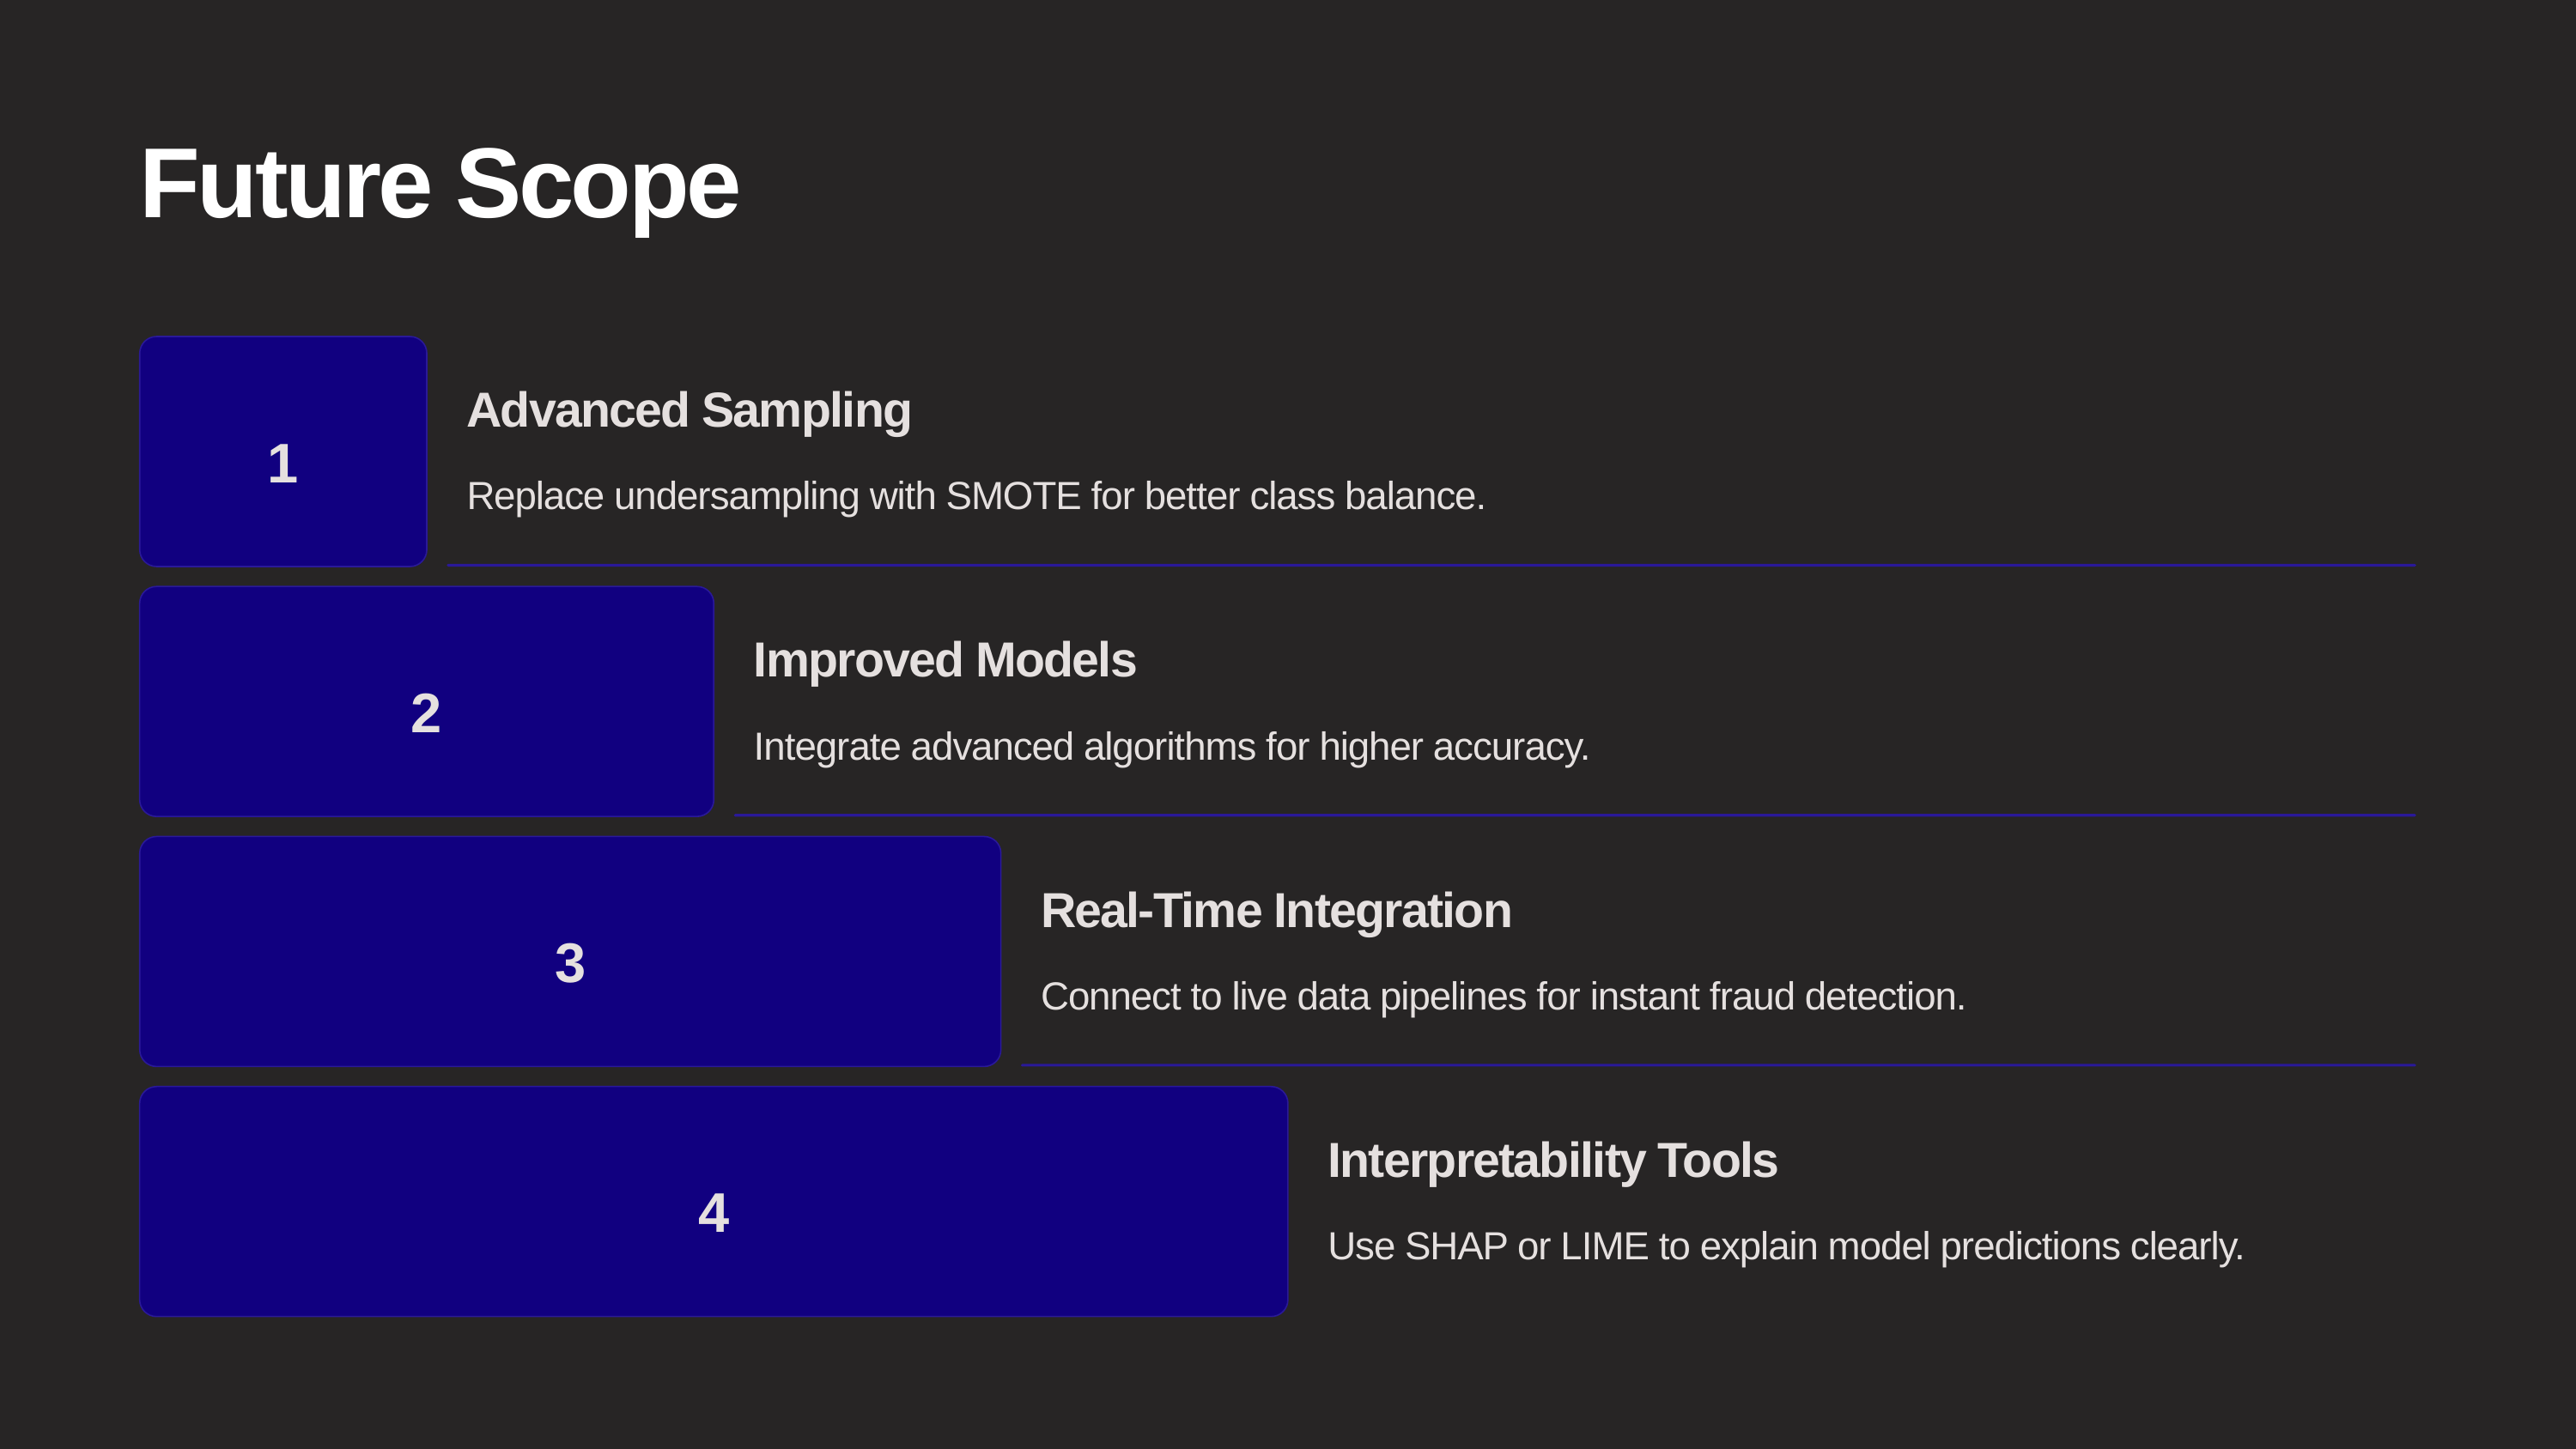

Future Scope

Advanced Sampling

1

Replace undersampling with SMOTE for better class balance.

Improved Models

2

Integrate advanced algorithms for higher accuracy.

Real-Time Integration

3

Connect to live data pipelines for instant fraud detection.

Interpretability Tools

4

Use SHAP or LIME to explain model predictions clearly.